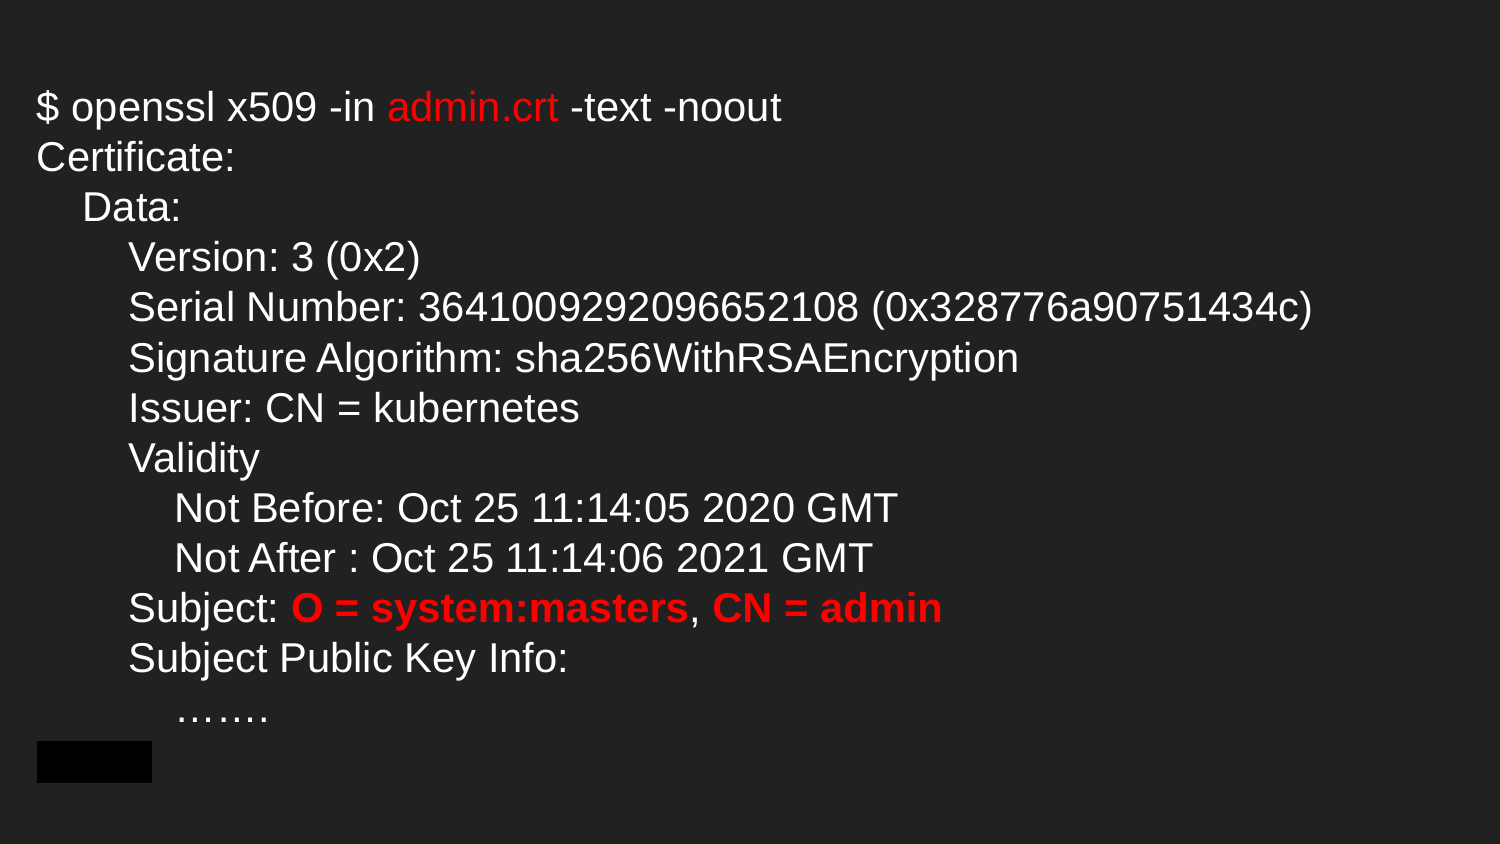

$ openssl x509 -in admin.crt -text -noout
Certificate:
    Data:
        Version: 3 (0x2)
        Serial Number: 3641009292096652108 (0x328776a90751434c)
        Signature Algorithm: sha256WithRSAEncryption
        Issuer: CN = kubernetes
        Validity
            Not Before: Oct 25 11:14:05 2020 GMT
            Not After : Oct 25 11:14:06 2021 GMT
        Subject: O = system:masters, CN = admin
        Subject Public Key Info:
            …….